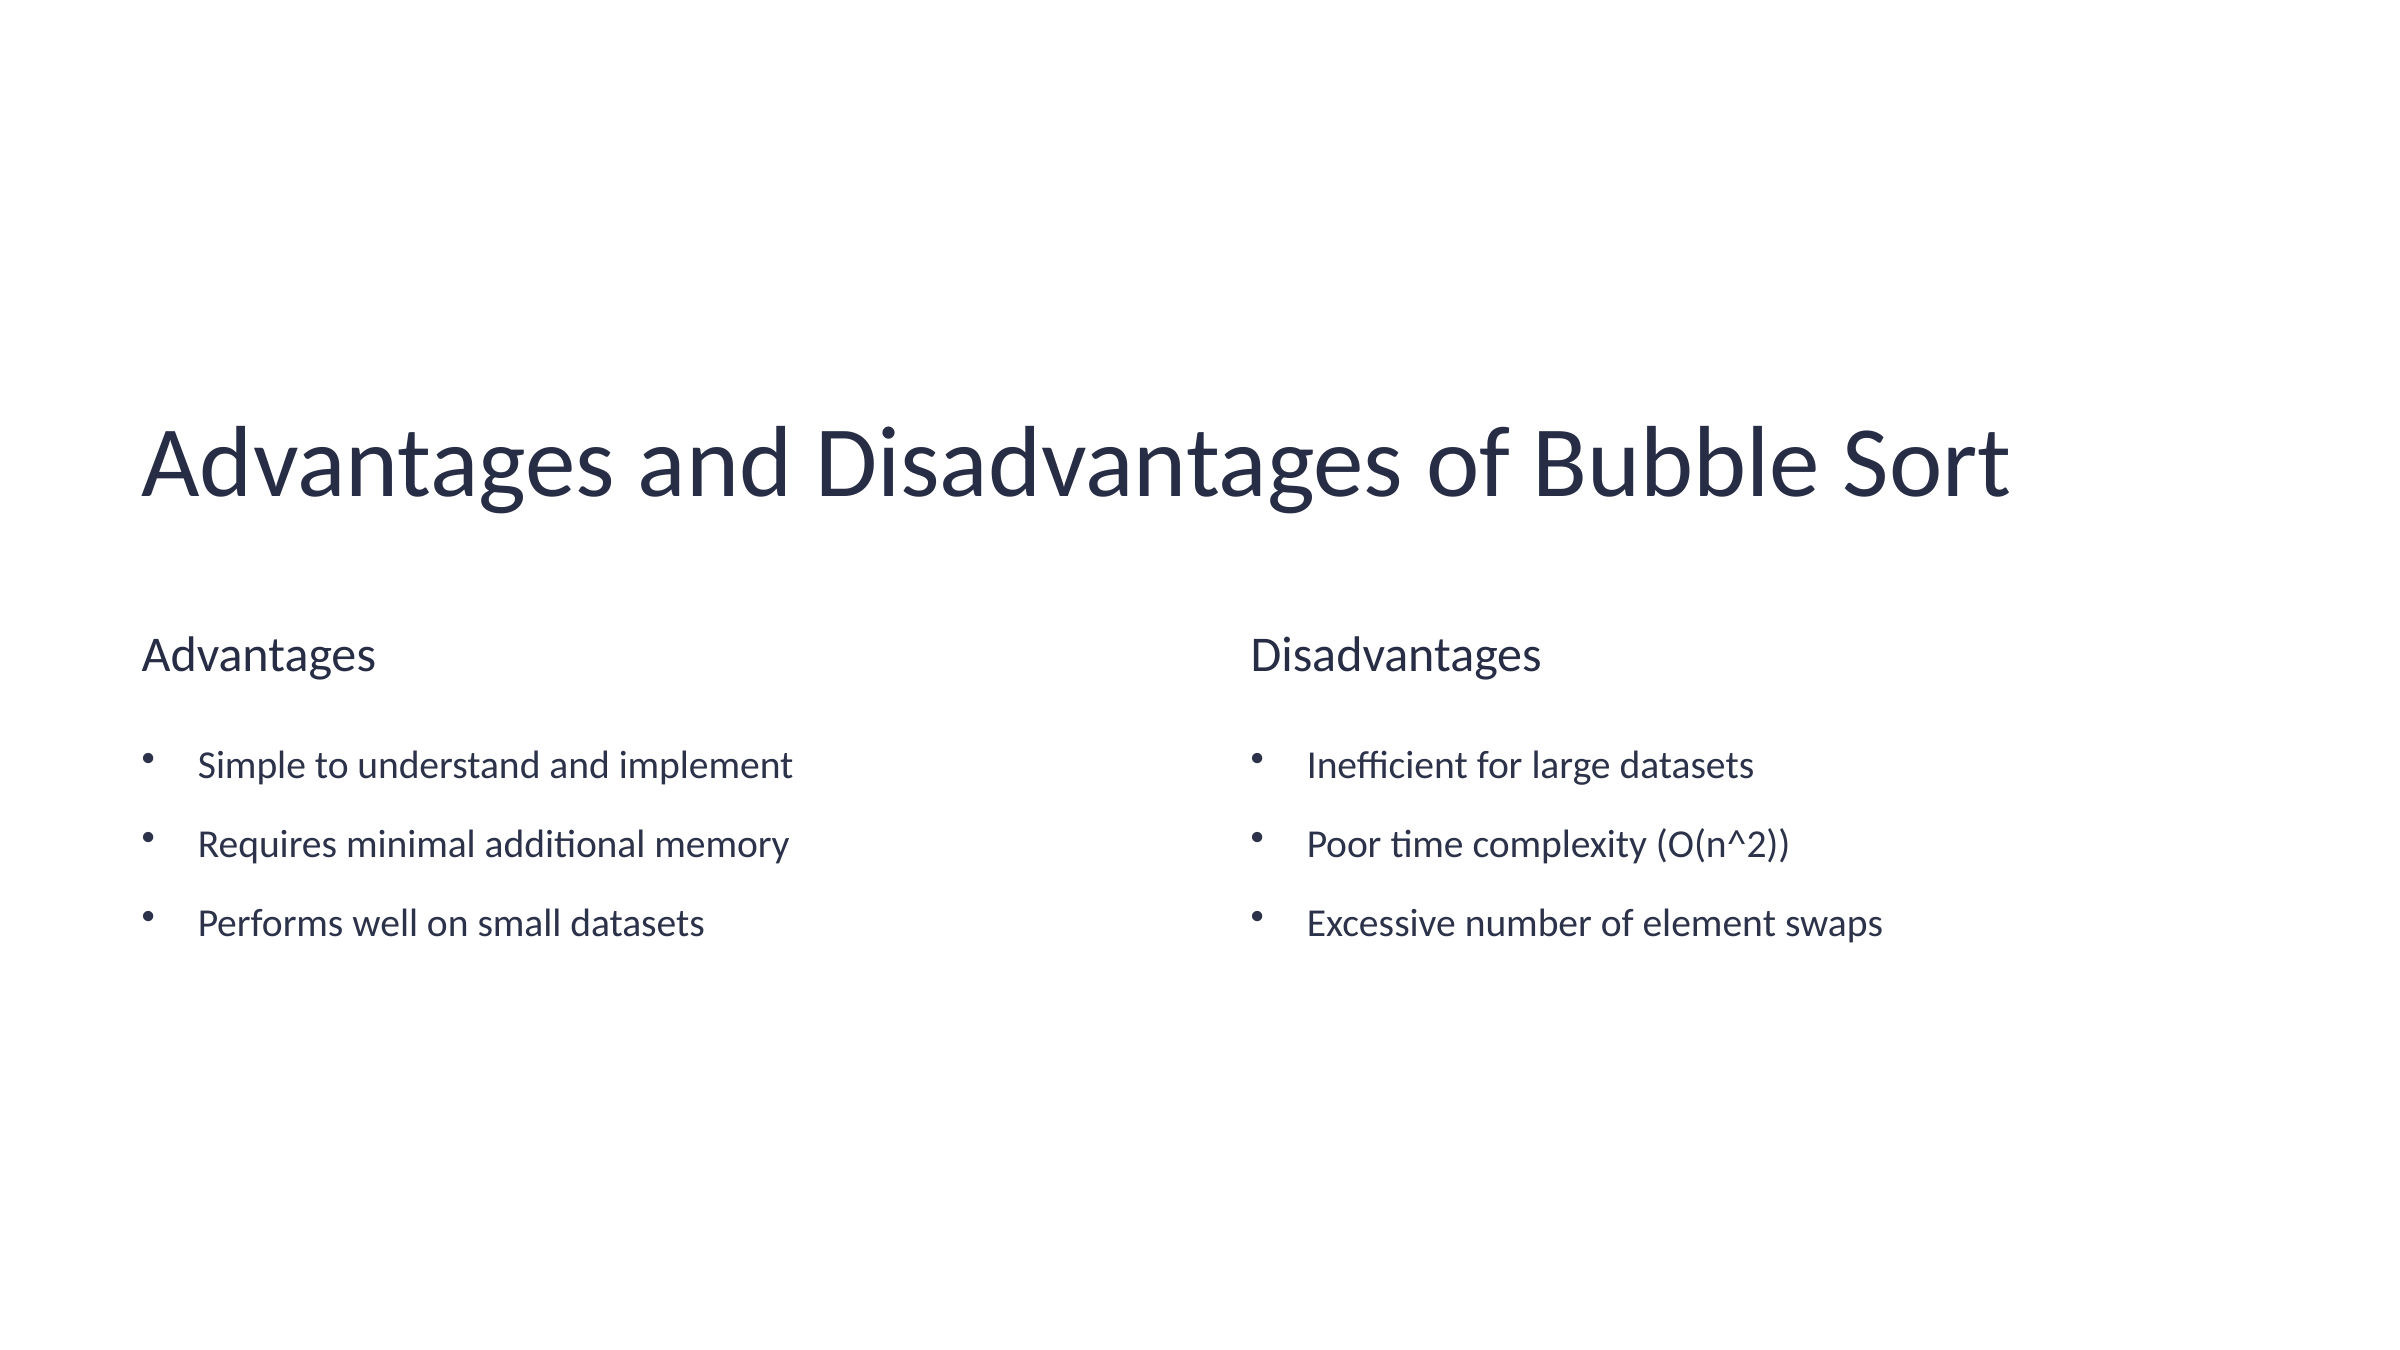

Advantages and Disadvantages of Bubble Sort
Advantages
Disadvantages
Simple to understand and implement
Inefficient for large datasets
Requires minimal additional memory
Poor time complexity (O(n^2))
Performs well on small datasets
Excessive number of element swaps